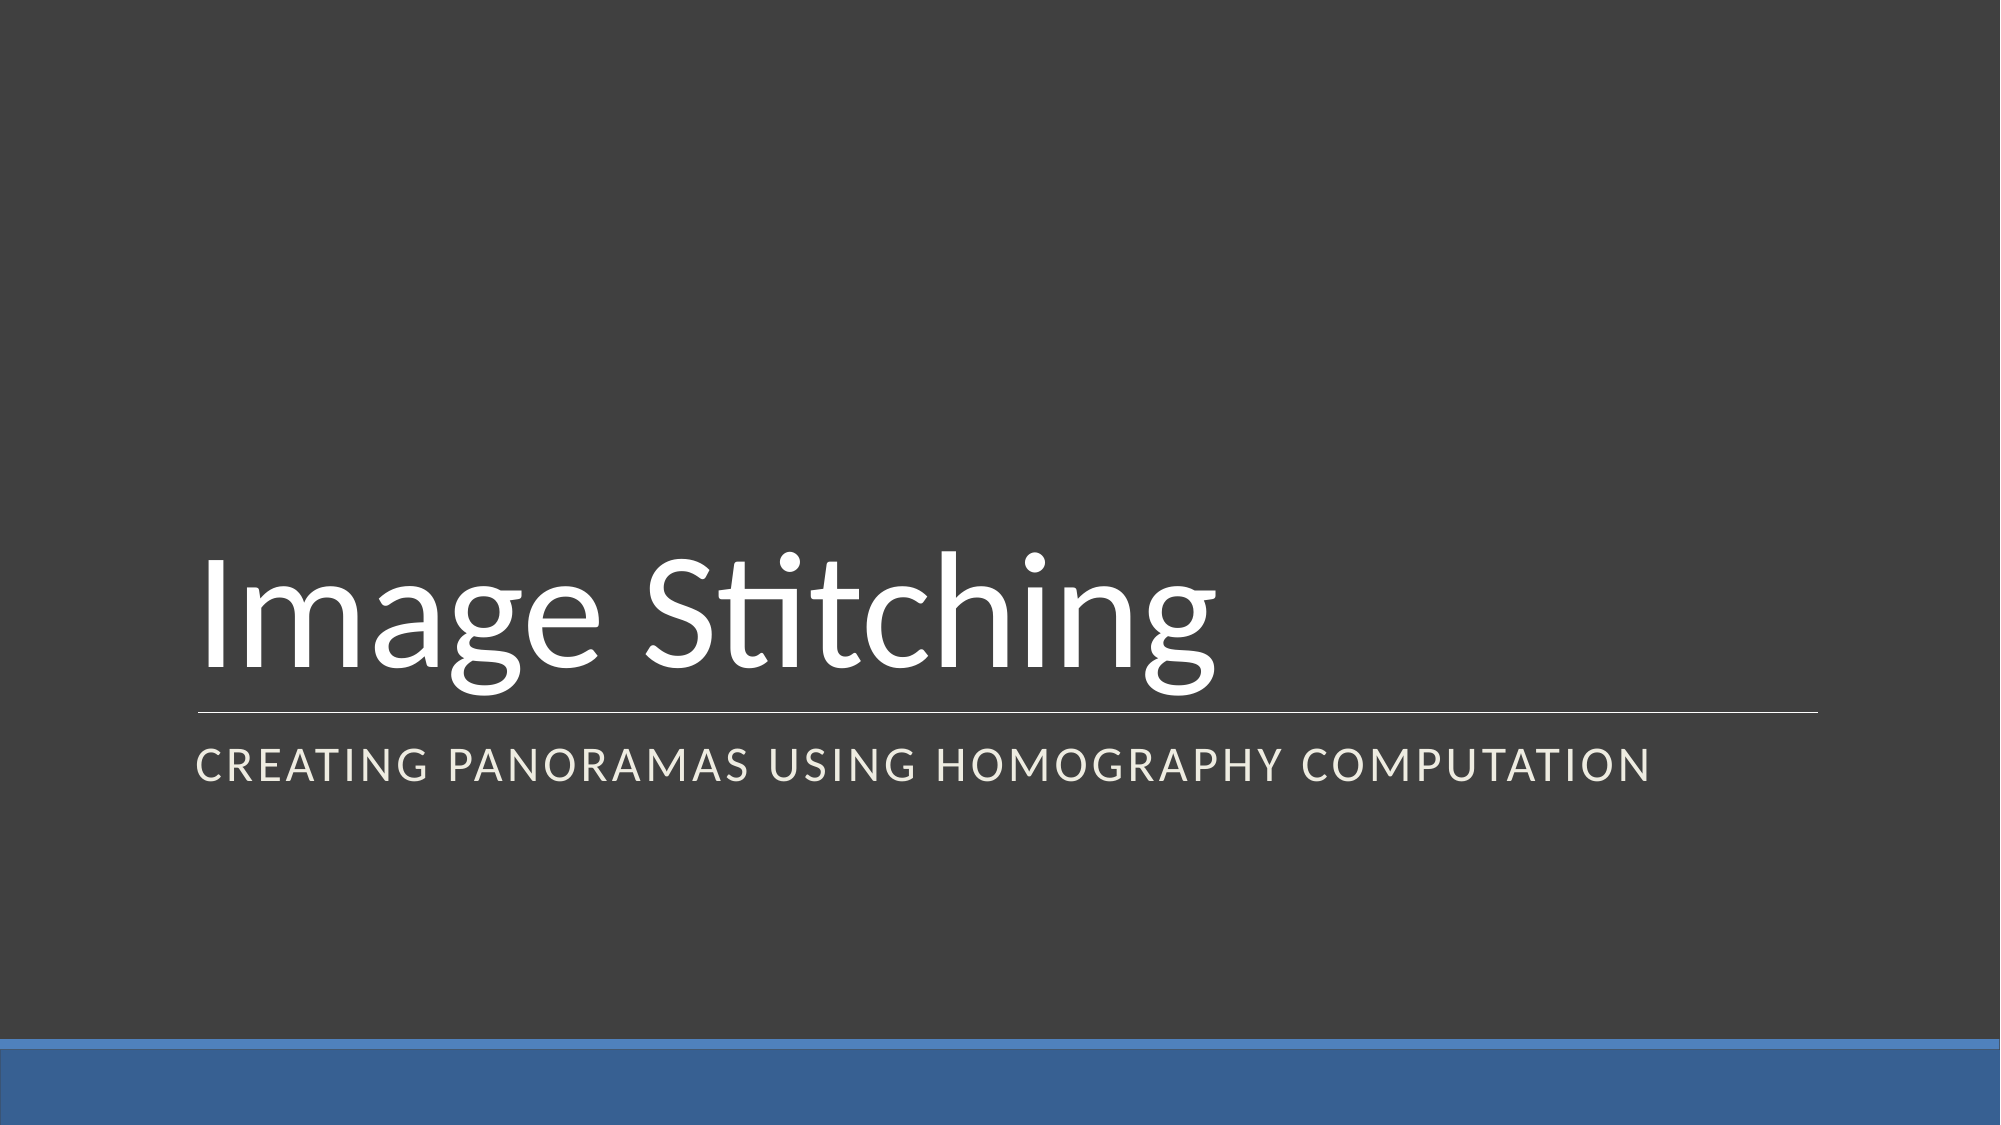

# Image Stitching
Creating panoramas using homography computation